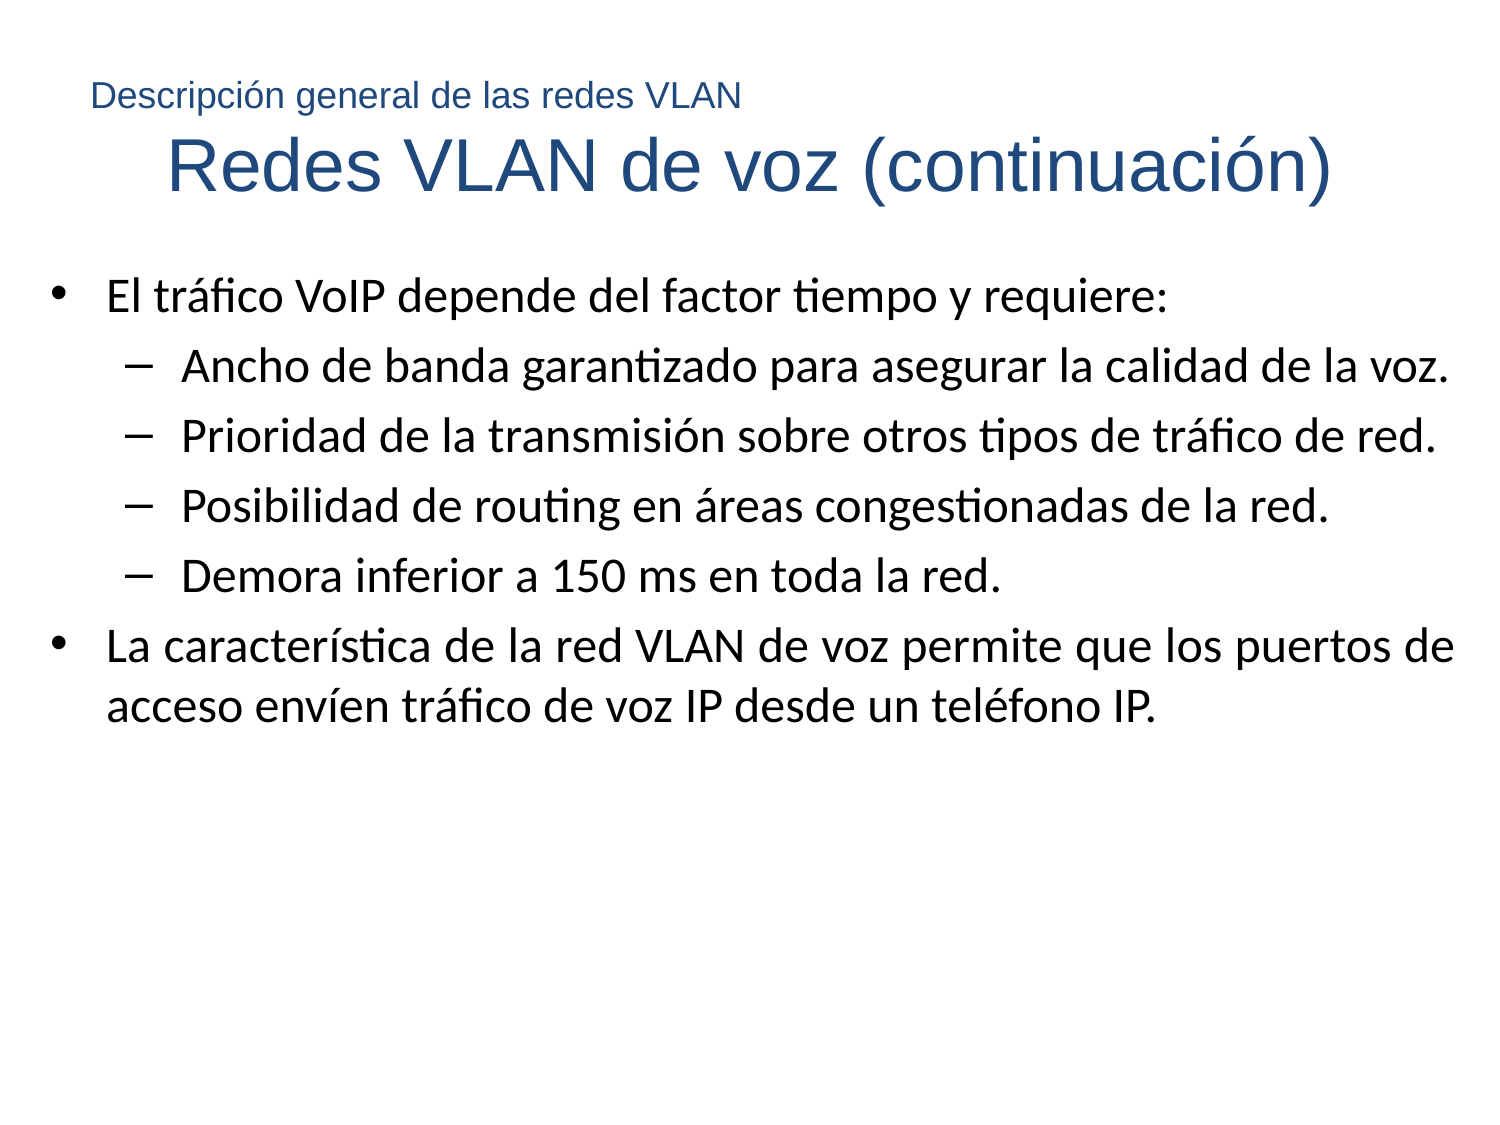

# Descripción general de las redes VLAN
Redes VLAN de voz (continuación)
El tráfico VoIP depende del factor tiempo y requiere:
Ancho de banda garantizado para asegurar la calidad de la voz.
Prioridad de la transmisión sobre otros tipos de tráfico de red.
Posibilidad de routing en áreas congestionadas de la red.
Demora inferior a 150 ms en toda la red.
La característica de la red VLAN de voz permite que los puertos de acceso envíen tráfico de voz IP desde un teléfono IP.